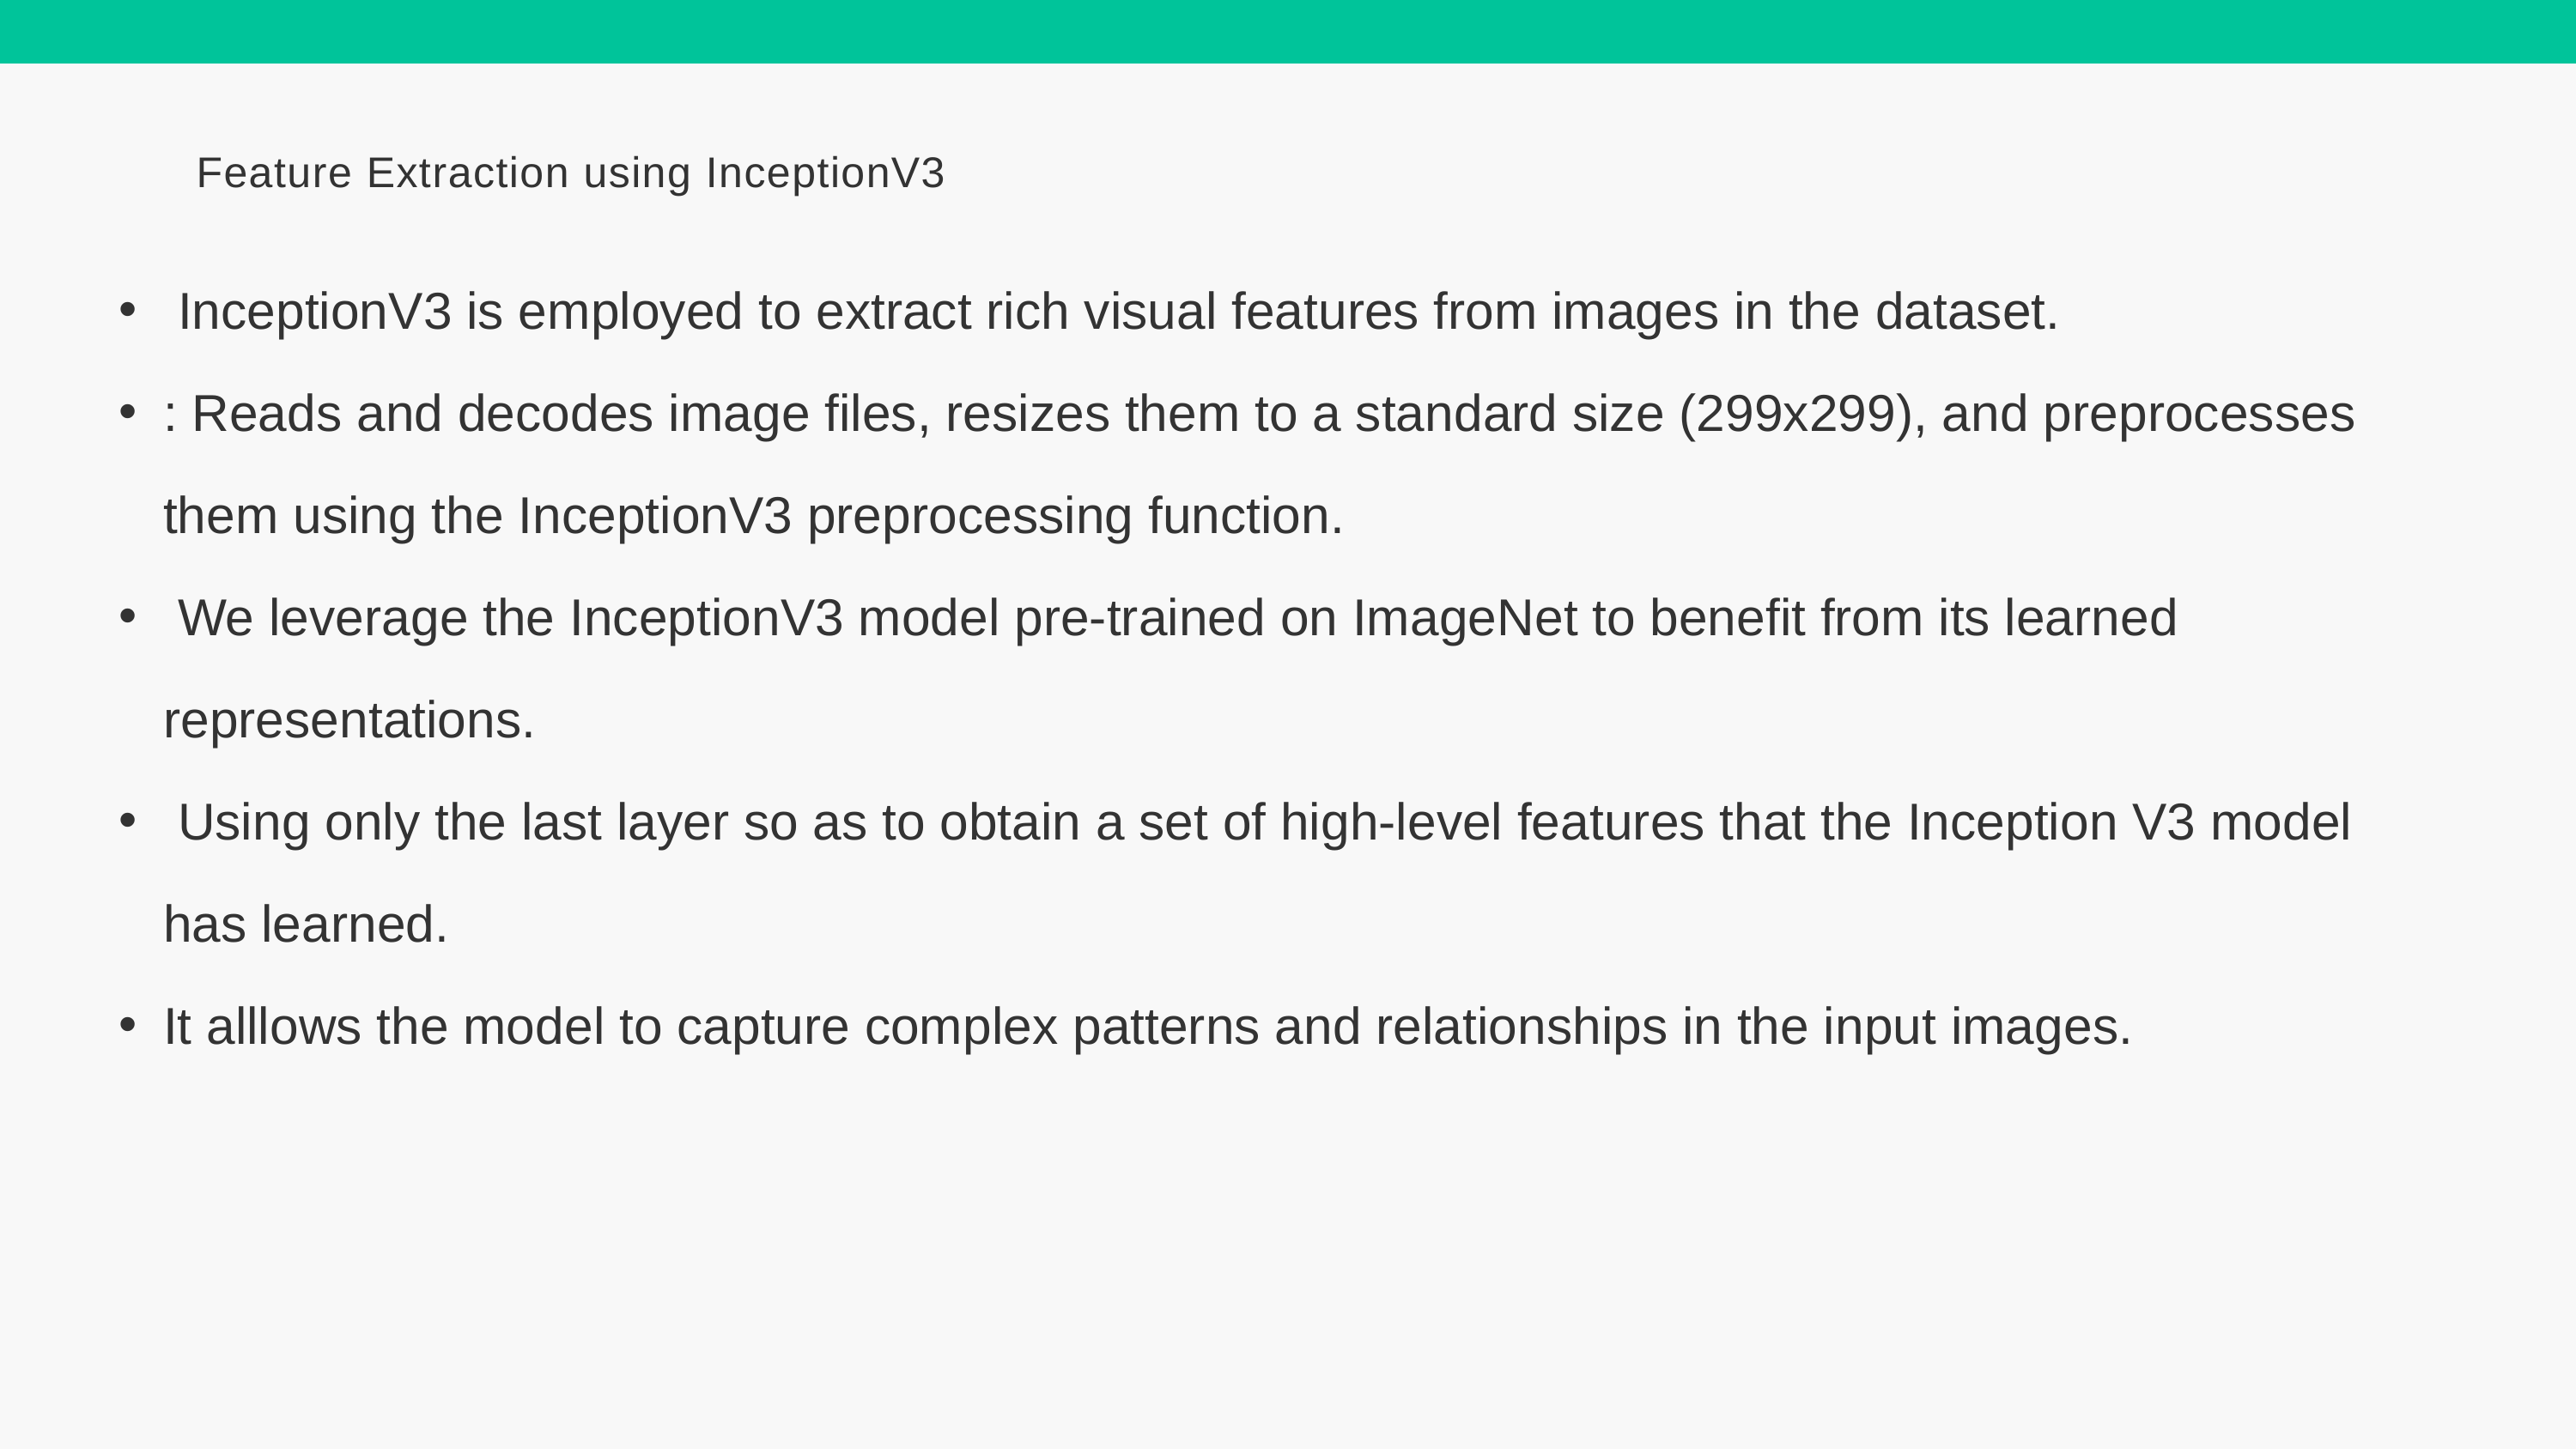

Feature Extraction using InceptionV3
 InceptionV3 is employed to extract rich visual features from images in the dataset.
: Reads and decodes image files, resizes them to a standard size (299x299), and preprocesses them using the InceptionV3 preprocessing function.
 We leverage the InceptionV3 model pre-trained on ImageNet to benefit from its learned representations.
 Using only the last layer so as to obtain a set of high-level features that the Inception V3 model has learned.
It alllows the model to capture complex patterns and relationships in the input images.